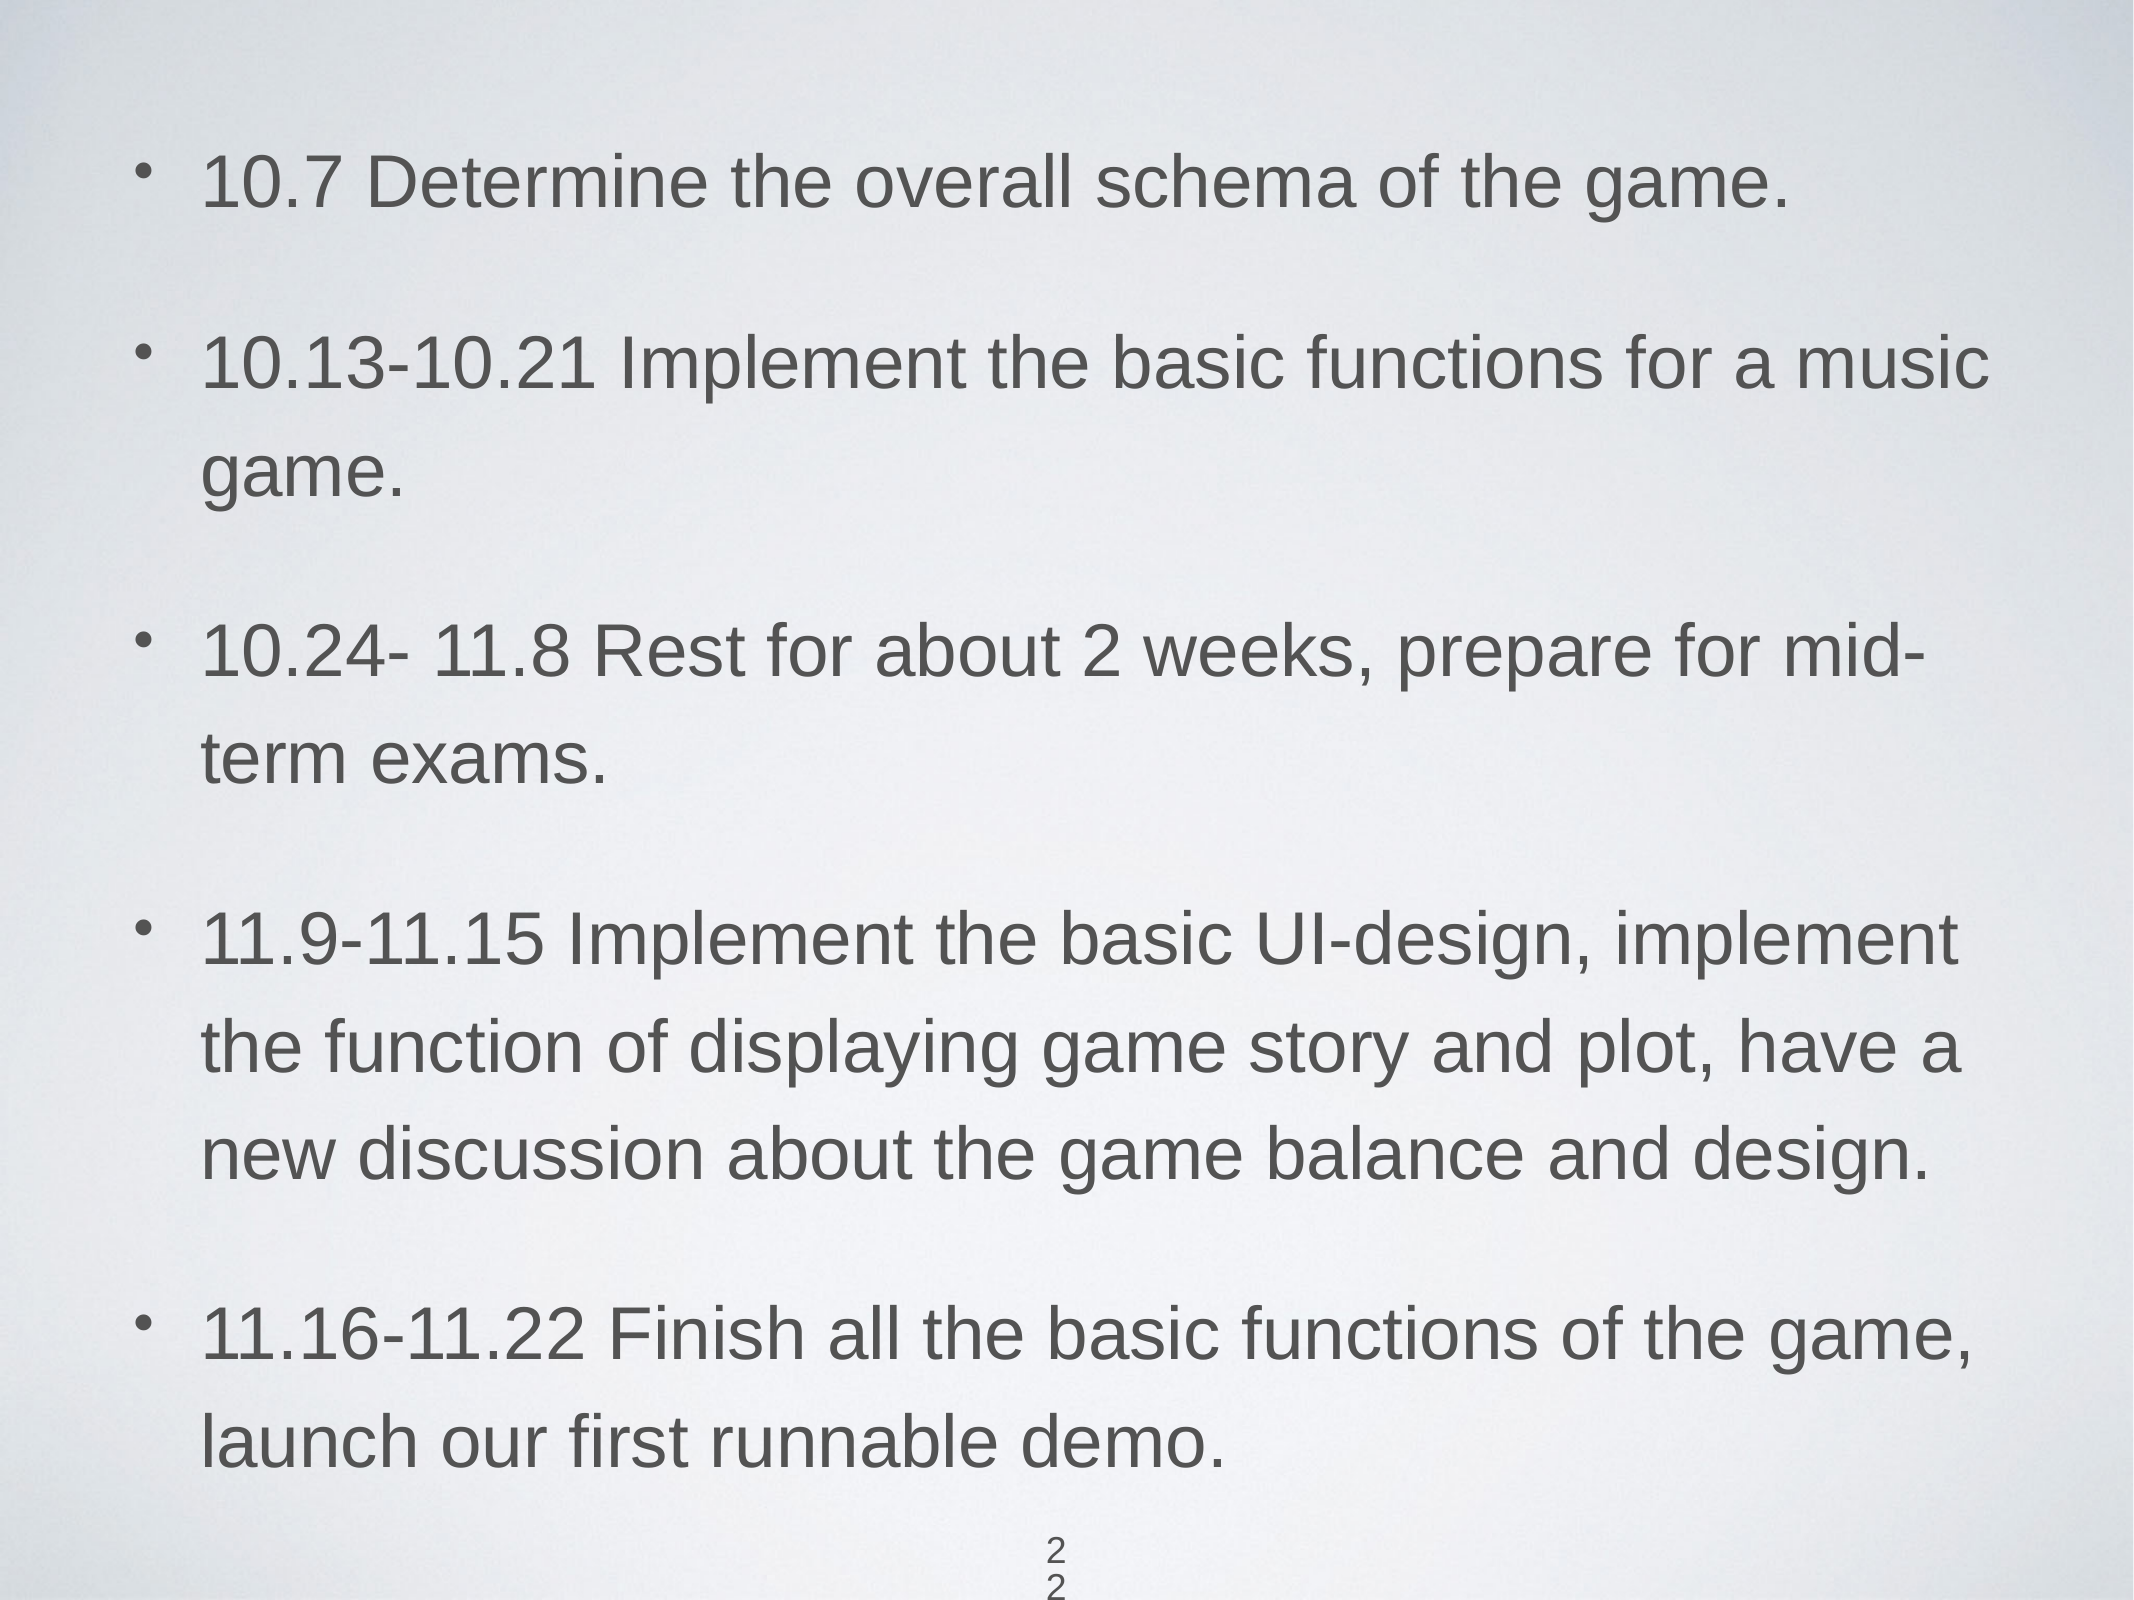

22
10.7 Determine the overall schema of the game.
10.13-10.21 Implement the basic functions for a music game.
10.24- 11.8 Rest for about 2 weeks, prepare for mid-term exams.
11.9-11.15 Implement the basic UI-design, implement the function of displaying game story and plot, have a new discussion about the game balance and design.
11.16-11.22 Finish all the basic functions of the game, launch our first runnable demo.